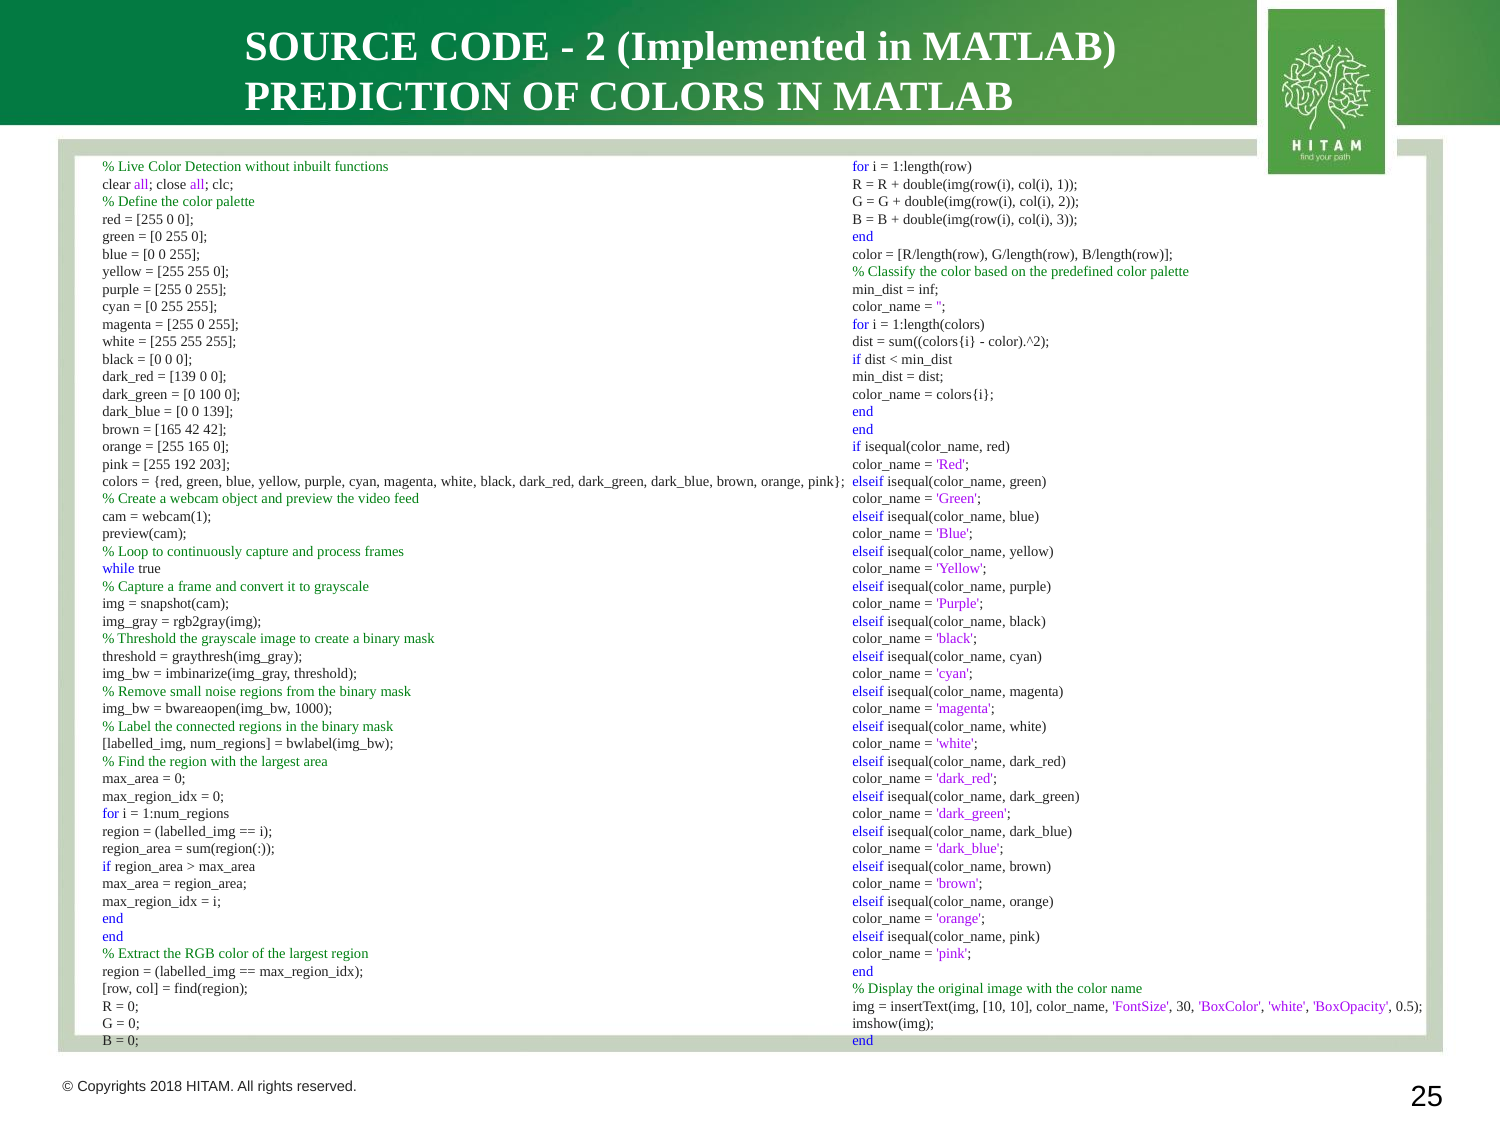

# SOURCE CODE - 2 (Implemented in MATLAB) PREDICTION OF COLORS IN MATLAB
% Live Color Detection without inbuilt functions
clear all; close all; clc;
% Define the color palette
red = [255 0 0];
green = [0 255 0];
blue = [0 0 255];
yellow = [255 255 0];
purple = [255 0 255];
cyan = [0 255 255];
magenta = [255 0 255];
white = [255 255 255];
black = [0 0 0];
dark_red = [139 0 0];
dark_green = [0 100 0];
dark_blue = [0 0 139];
brown = [165 42 42];
orange = [255 165 0];
pink = [255 192 203];
colors = {red, green, blue, yellow, purple, cyan, magenta, white, black, dark_red, dark_green, dark_blue, brown, orange, pink};
% Create a webcam object and preview the video feed
cam = webcam(1);
preview(cam);
% Loop to continuously capture and process frames
while true
% Capture a frame and convert it to grayscale
img = snapshot(cam);
img_gray = rgb2gray(img);
% Threshold the grayscale image to create a binary mask
threshold = graythresh(img_gray);
img_bw = imbinarize(img_gray, threshold);
% Remove small noise regions from the binary mask
img_bw = bwareaopen(img_bw, 1000);
% Label the connected regions in the binary mask
[labelled_img, num_regions] = bwlabel(img_bw);
% Find the region with the largest area
max_area = 0;
max_region_idx = 0;
for i = 1:num_regions
region = (labelled_img == i);
region_area = sum(region(:));
if region_area > max_area
max_area = region_area;
max_region_idx = i;
end
end
% Extract the RGB color of the largest region
region = (labelled_img == max_region_idx);
[row, col] = find(region);
R = 0;
G = 0;
B = 0;

for i = 1:length(row)
R = R + double(img(row(i), col(i), 1));
G = G + double(img(row(i), col(i), 2));
B = B + double(img(row(i), col(i), 3));
end
color = [R/length(row), G/length(row), B/length(row)];
% Classify the color based on the predefined color palette
min_dist = inf;
color_name = '';
for i = 1:length(colors)
dist = sum((colors{i} - color).^2);
if dist < min_dist
min_dist = dist;
color_name = colors{i};
end
end
if isequal(color_name, red)
color_name = 'Red';
elseif isequal(color_name, green)
color_name = 'Green';
elseif isequal(color_name, blue)
color_name = 'Blue';
elseif isequal(color_name, yellow)
color_name = 'Yellow';
elseif isequal(color_name, purple)
color_name = 'Purple';
elseif isequal(color_name, black)
color_name = 'black';
elseif isequal(color_name, cyan)
color_name = 'cyan';
elseif isequal(color_name, magenta)
color_name = 'magenta';
elseif isequal(color_name, white)
color_name = 'white';
elseif isequal(color_name, dark_red)
color_name = 'dark_red';
elseif isequal(color_name, dark_green)
color_name = 'dark_green';
elseif isequal(color_name, dark_blue)
color_name = 'dark_blue';
elseif isequal(color_name, brown)
color_name = 'brown';
elseif isequal(color_name, orange)
color_name = 'orange';
elseif isequal(color_name, pink)
color_name = 'pink';
end
% Display the original image with the color name
img = insertText(img, [10, 10], color_name, 'FontSize', 30, 'BoxColor', 'white', 'BoxOpacity', 0.5);
imshow(img);
end